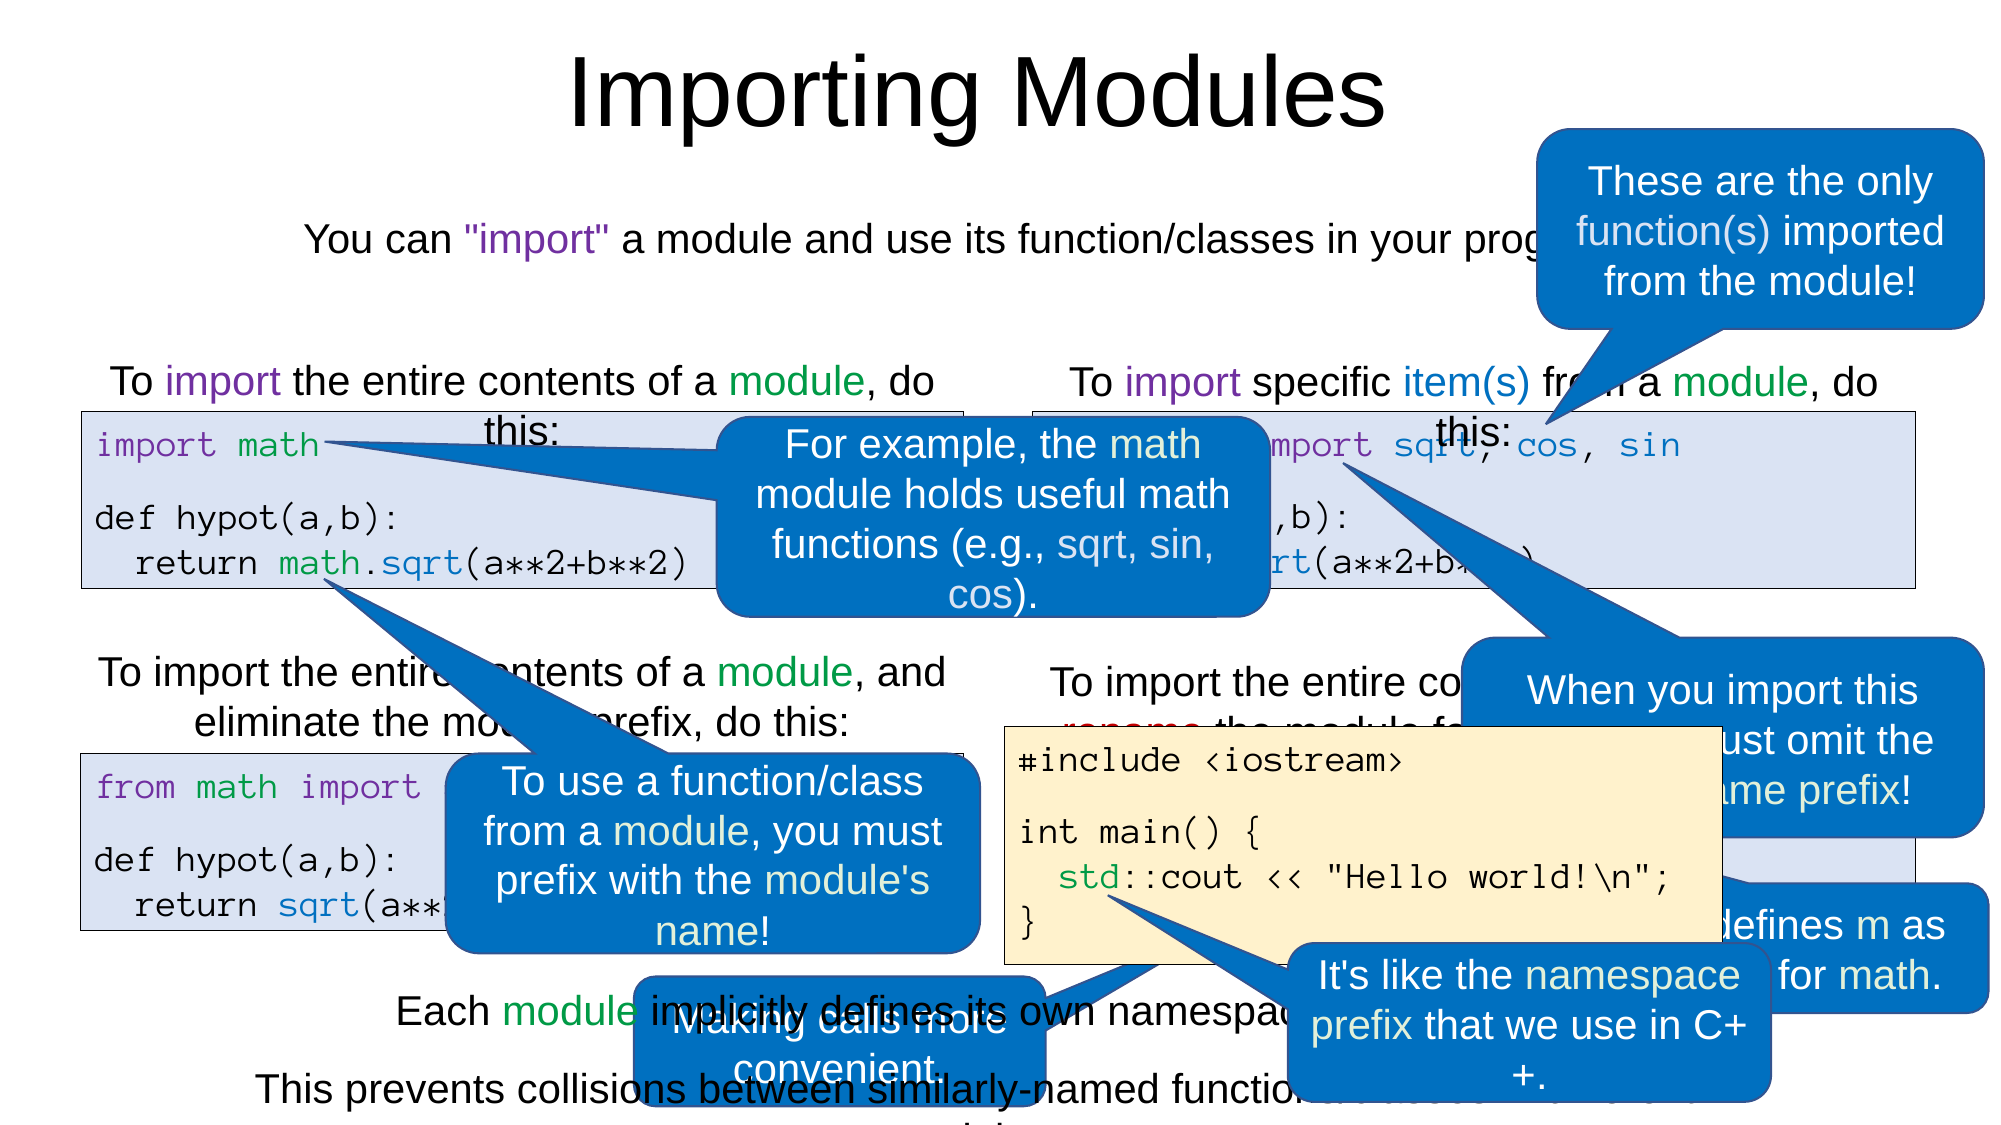

Importing Modules
These are the only function(s) imported from the module!
You can "import" a module and use its function/classes in your programs.
To import the entire contents of a module, do this:
To import specific item(s) from a module, do this:
from math import sqrt, cos, sin

def hypot(a,b):
  return sqrt(a**2+b**2)
import math

def hypot(a,b):
  return math.sqrt(a**2+b**2)
For example, the math module holds useful math functions (e.g., sqrt, sin, cos).
To import the entire contents of a module, and eliminate the module prefix, do this:
When you import this way, you must omit the module name prefix!
To import the entire contents of a module, and rename the module for convenience, do this:
#include <iostream>

int main() {
  std::cout << "Hello world!\n";
}
To use a function/class from a module, you must prefix with the module's name!
from math import *

def hypot(a,b):
  return sqrt(a**2+b**2)
import math as m

def hypot(a,b):
  return m.sqrt(a**2+b**2)
This defines m as an alias for math.
It's like the namespace prefix that we use in C++.
Each module implicitly defines its own namespace (e.g., math).
Making calls more convenient.
This prevents collisions between similarly-named functions/classes in different modules.